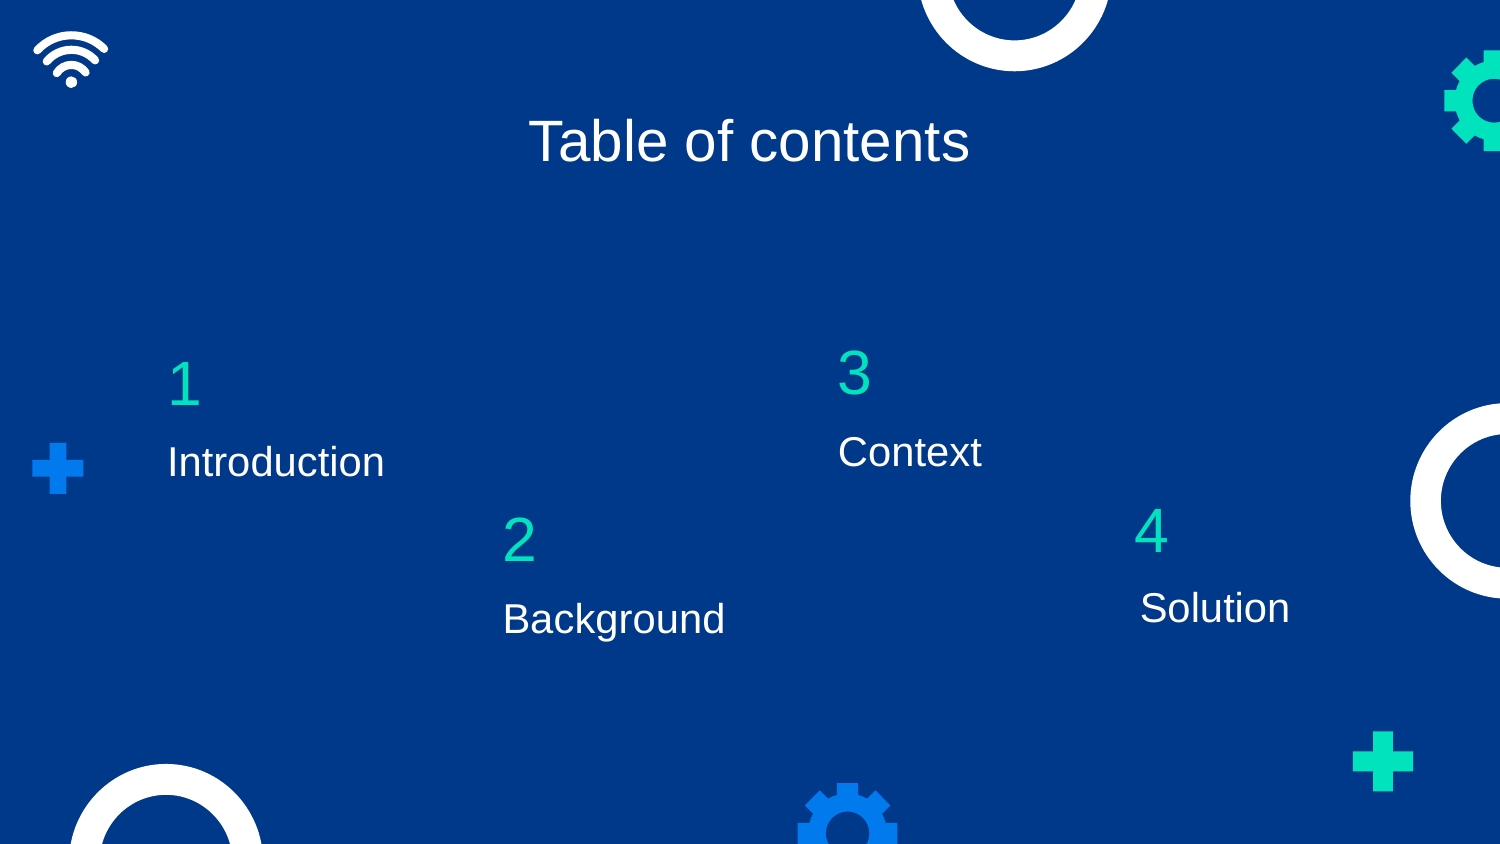

# Table of contents
3
1
Context
Introduction
4
2
Solution
Background